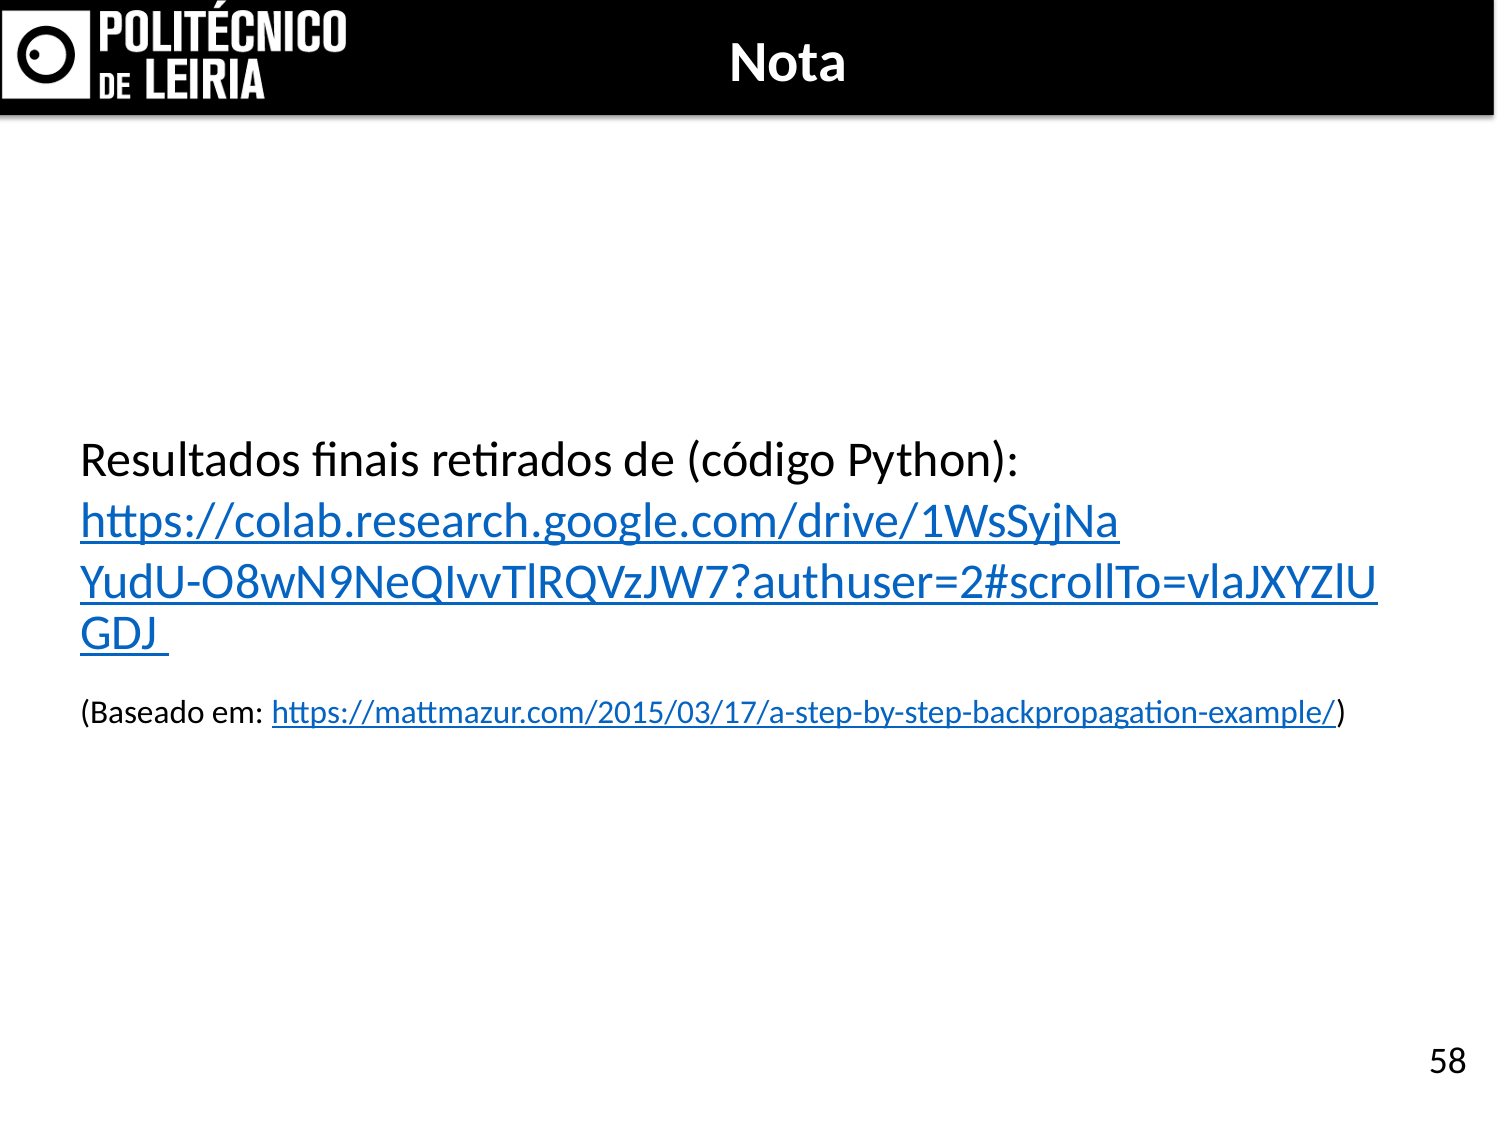

Nota

Resultados finais retirados de (código Python): https://colab.research.google.com/drive/1WsSyjNaYudU-O8wN9NeQIvvTlRQVzJW7?authuser=2#scrollTo=vlaJXYZlUGDJ
(Baseado em: https://mattmazur.com/2015/03/17/a-step-by-step-backpropagation-example/)
58